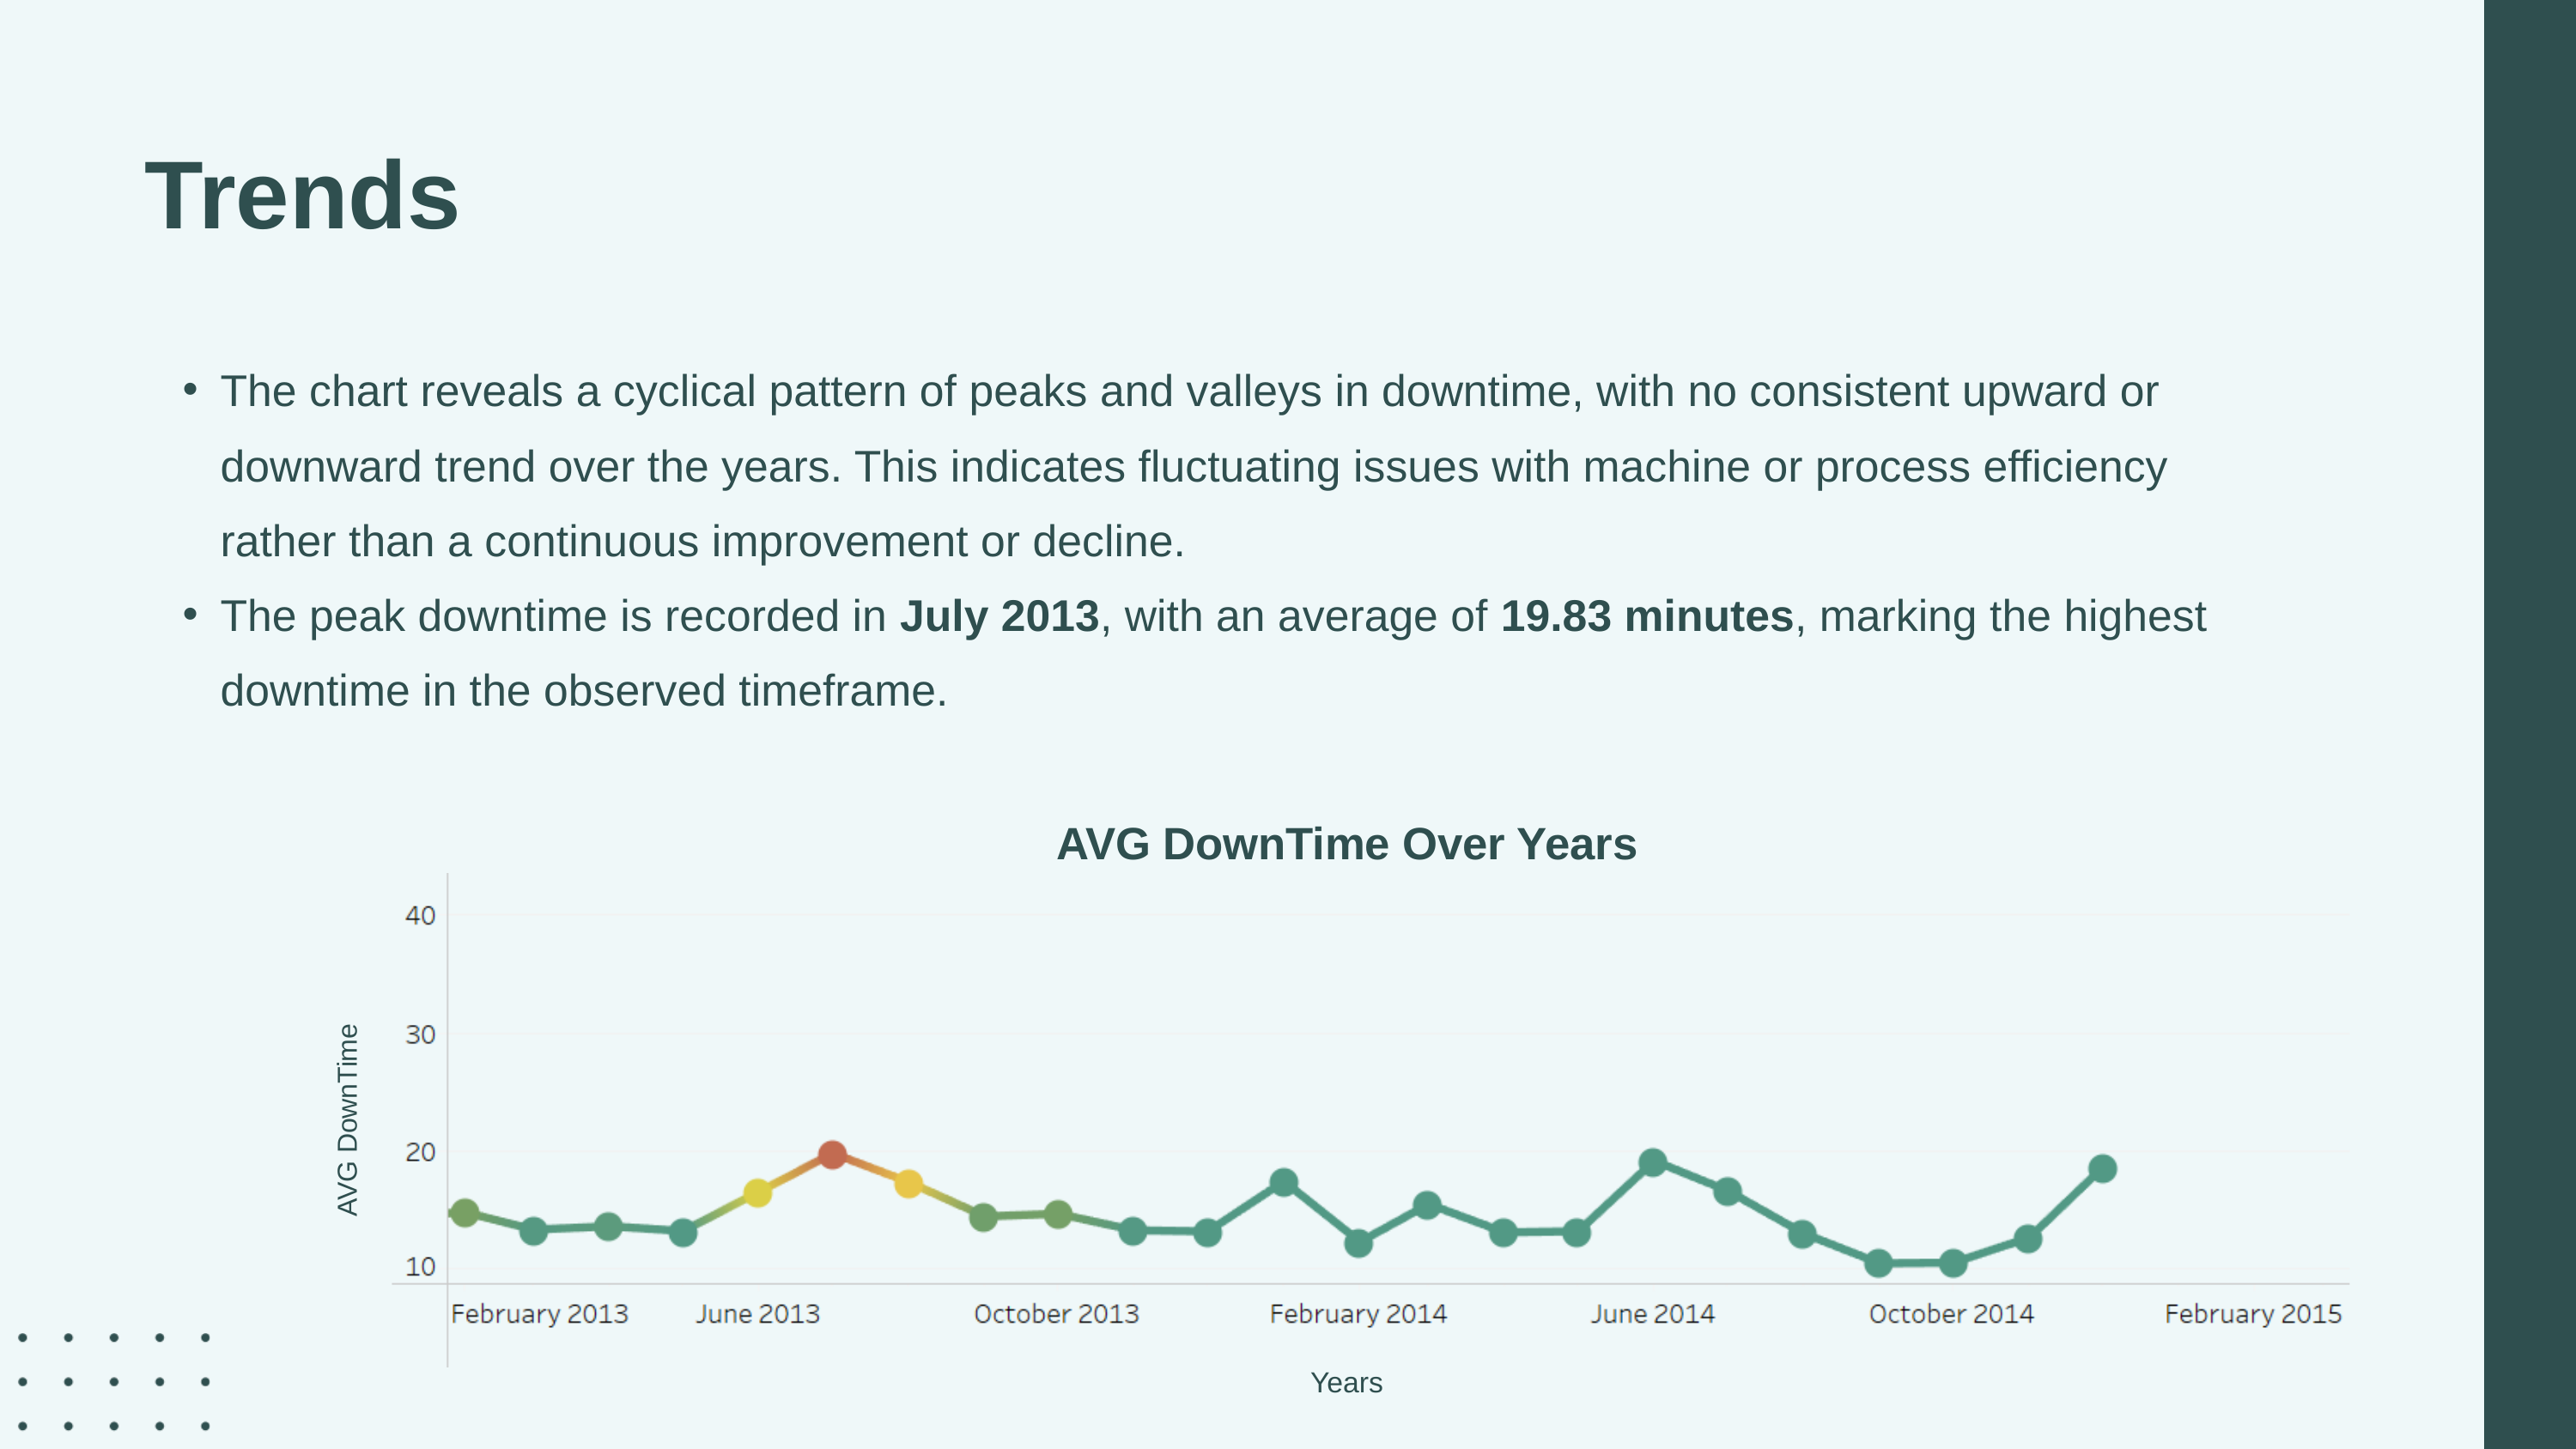

Trends
The chart reveals a cyclical pattern of peaks and valleys in downtime, with no consistent upward or downward trend over the years. This indicates fluctuating issues with machine or process efficiency rather than a continuous improvement or decline.
The peak downtime is recorded in July 2013, with an average of 19.83 minutes, marking the highest downtime in the observed timeframe.

AVG DownTime Over Years

AVG DownTime

Years